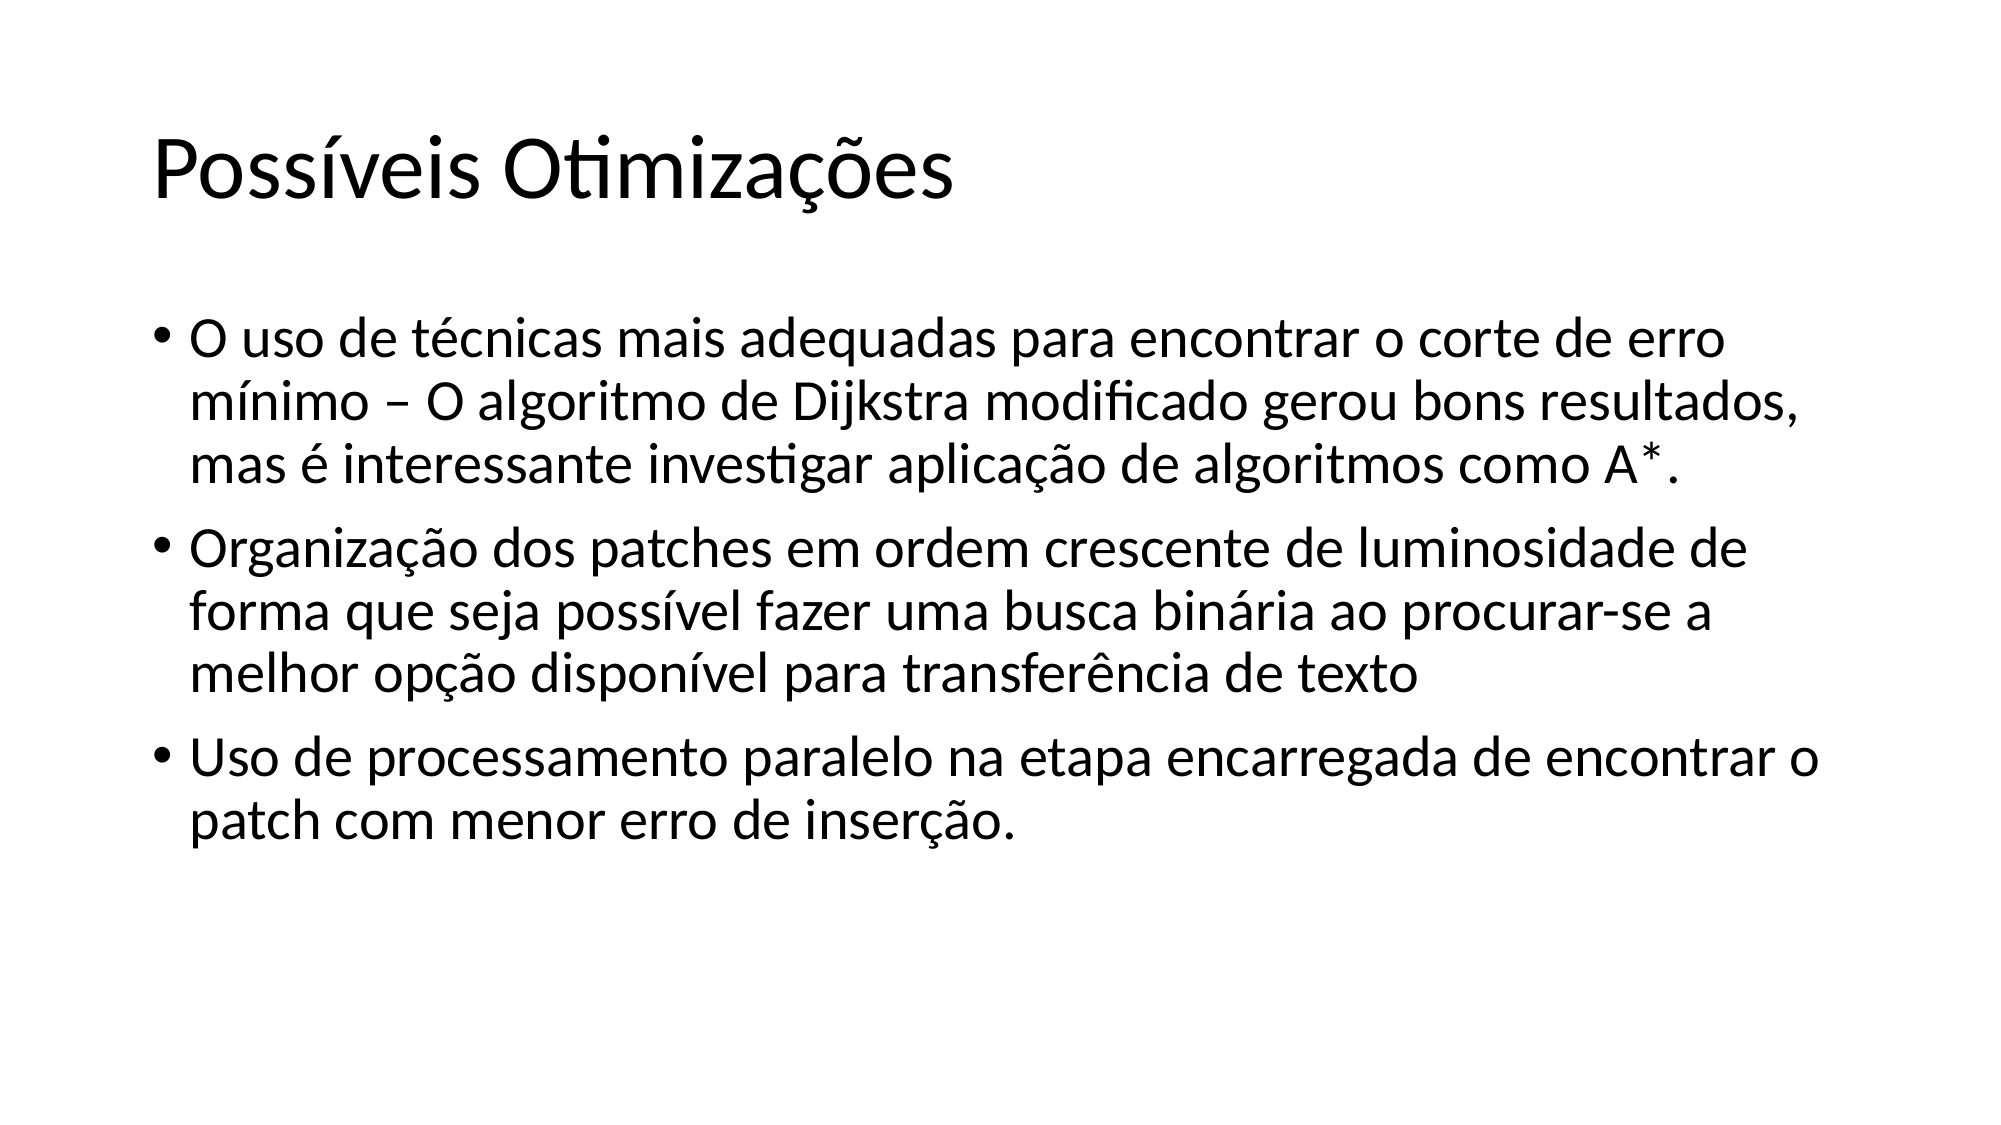

# Possíveis Otimizações
O uso de técnicas mais adequadas para encontrar o corte de erro mínimo – O algoritmo de Dijkstra modificado gerou bons resultados, mas é interessante investigar aplicação de algoritmos como A*.
Organização dos patches em ordem crescente de luminosidade de forma que seja possível fazer uma busca binária ao procurar-se a melhor opção disponível para transferência de texto
Uso de processamento paralelo na etapa encarregada de encontrar o patch com menor erro de inserção.